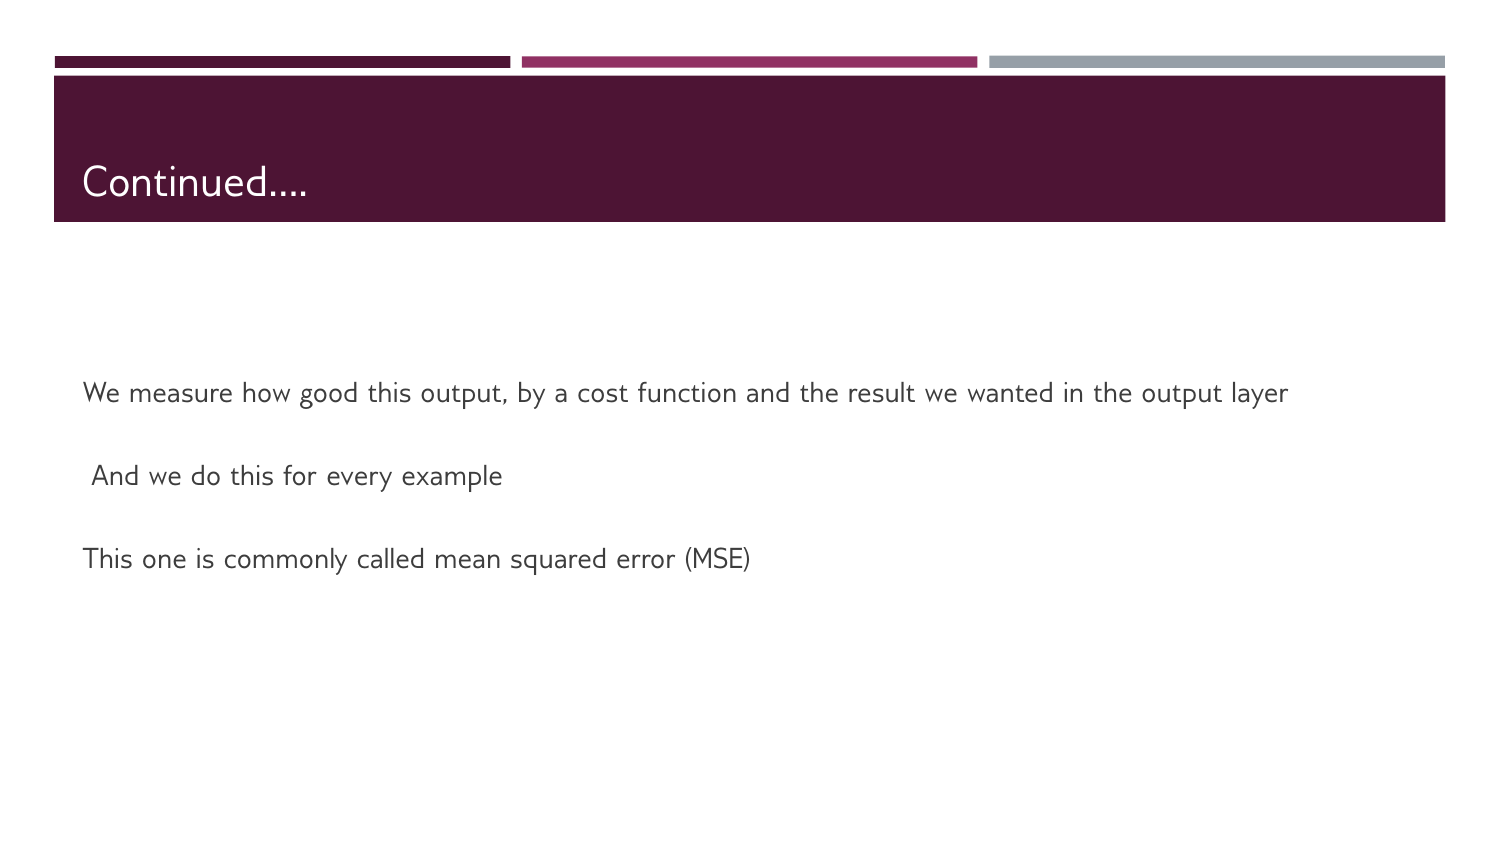

# Continued….
We measure how good this output, by a cost function and the result we wanted in the output layer

 And we do this for every example

This one is commonly called mean squared error (MSE)